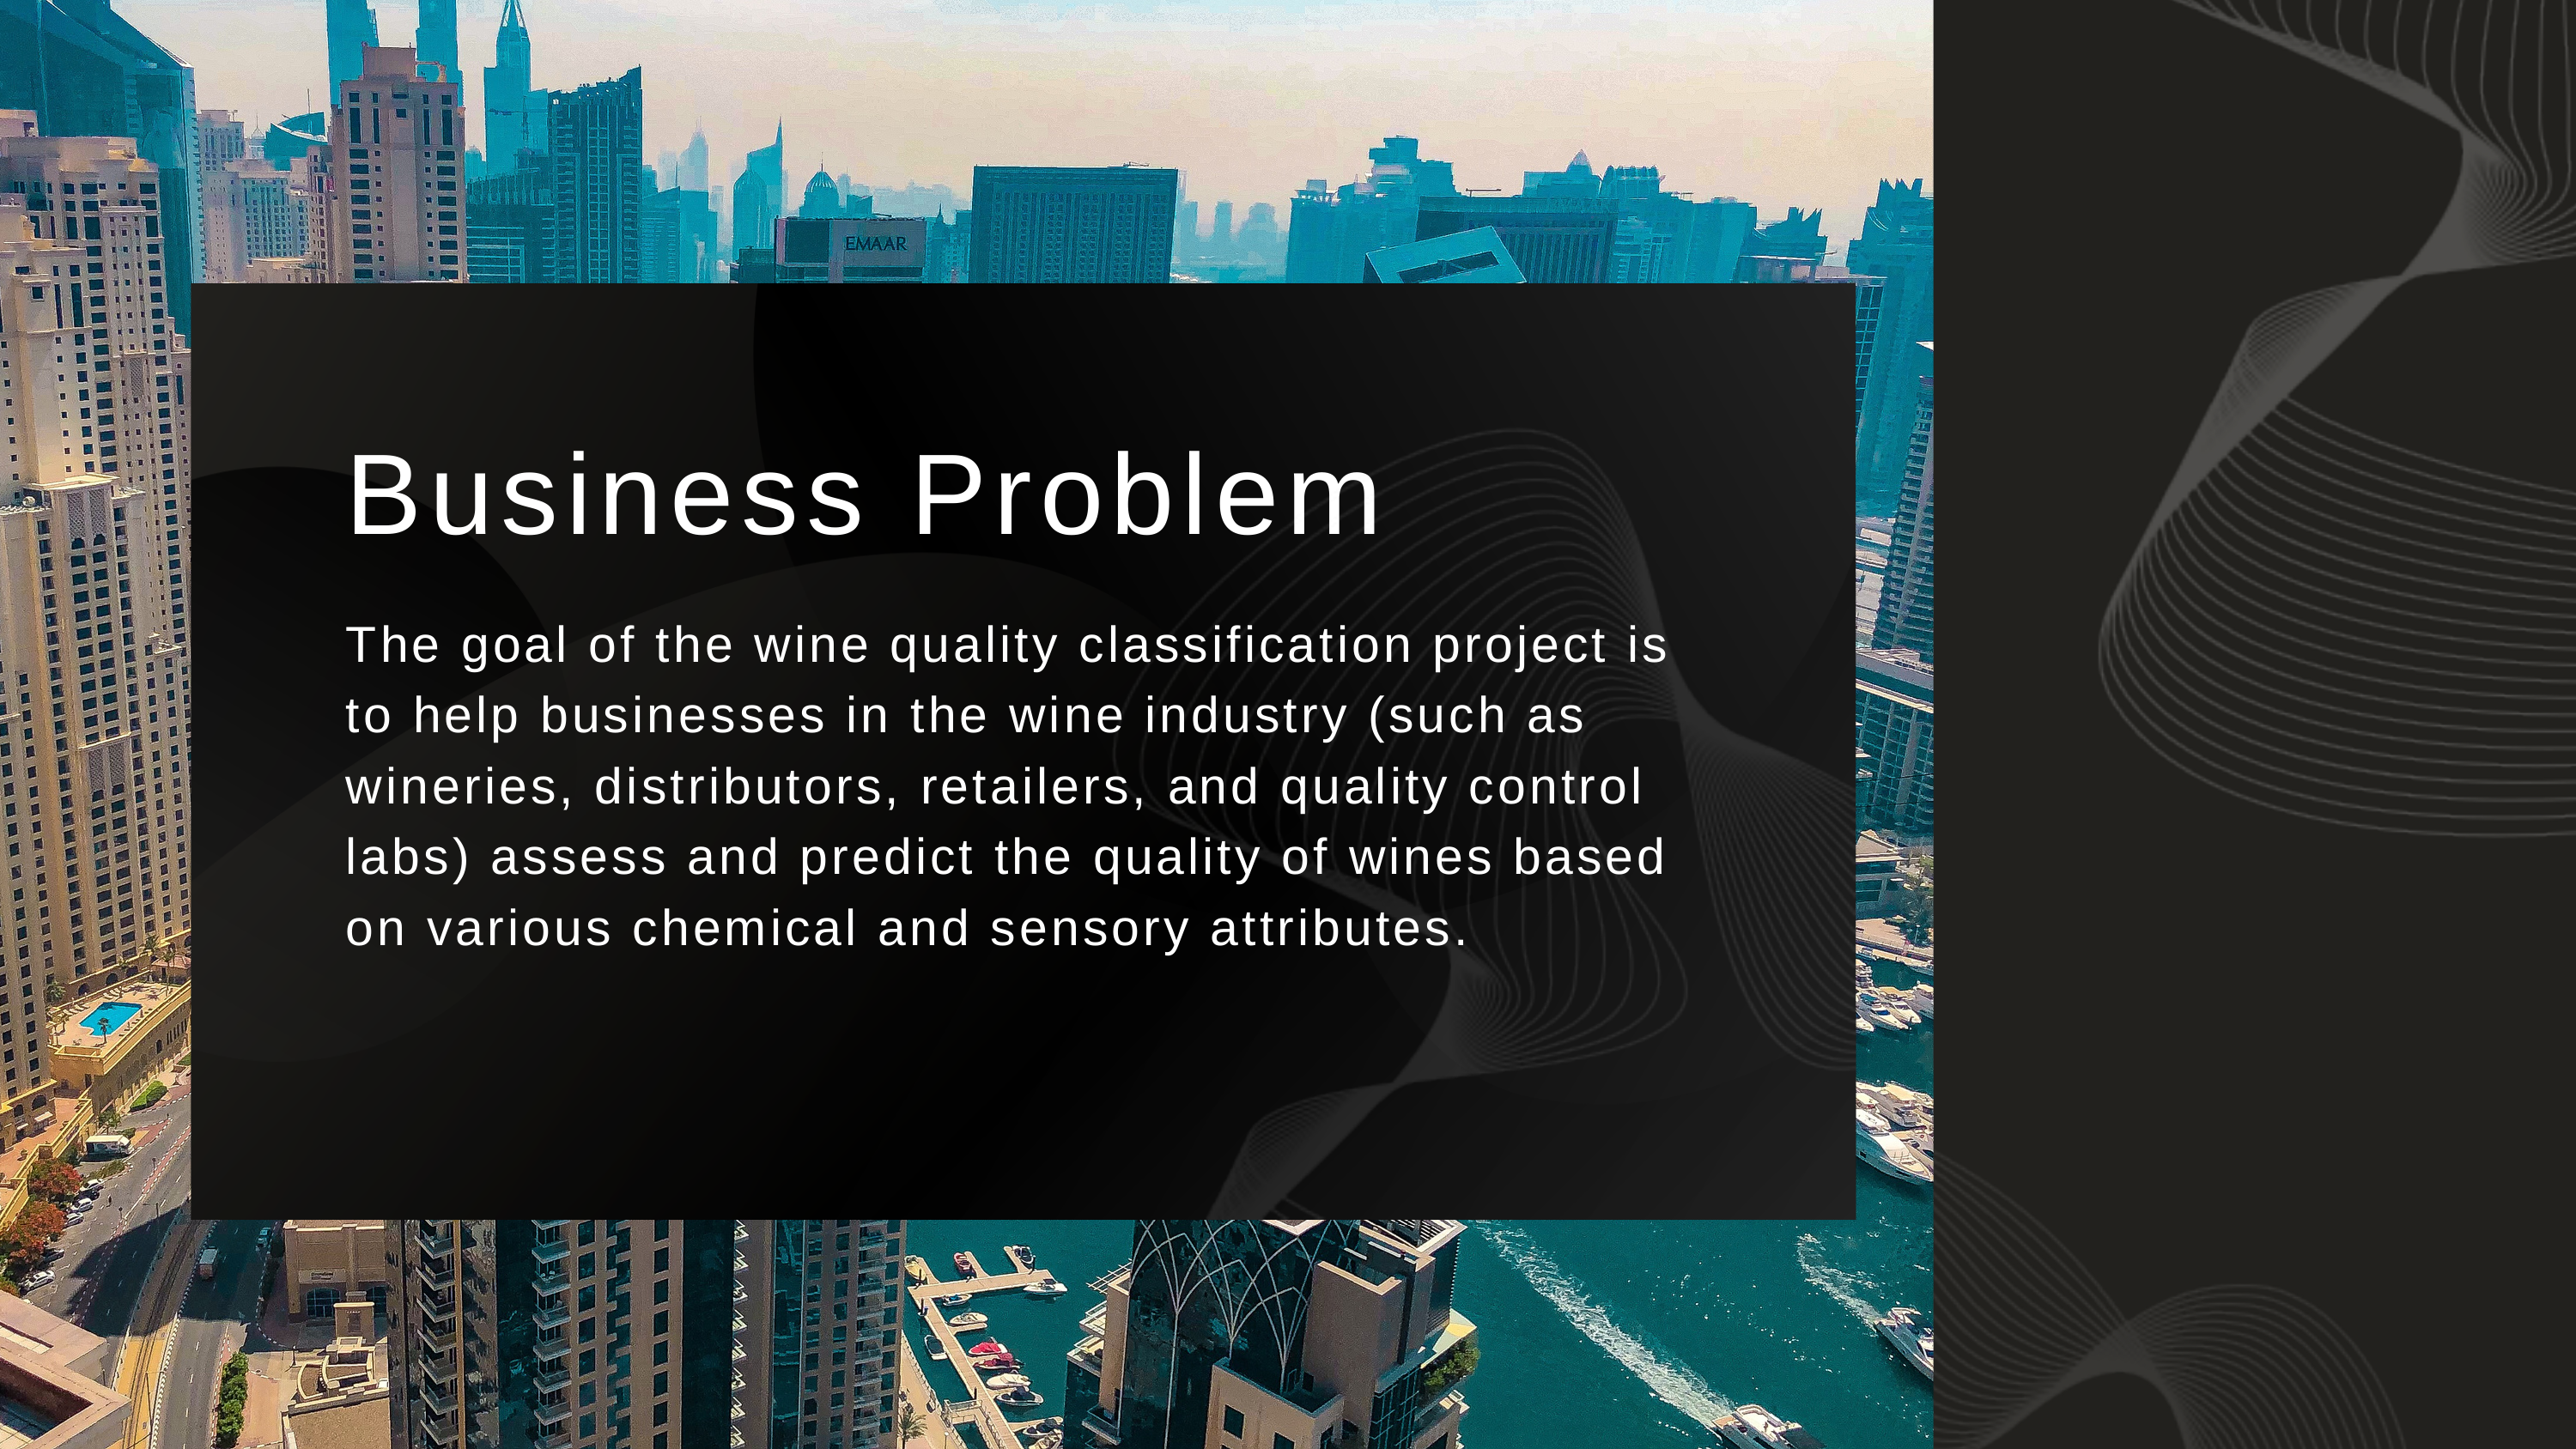

Business Problem

The goal of the wine quality classification project is to help businesses in the wine industry (such as wineries, distributors, retailers, and quality control labs) assess and predict the quality of wines based on various chemical and sensory attributes.